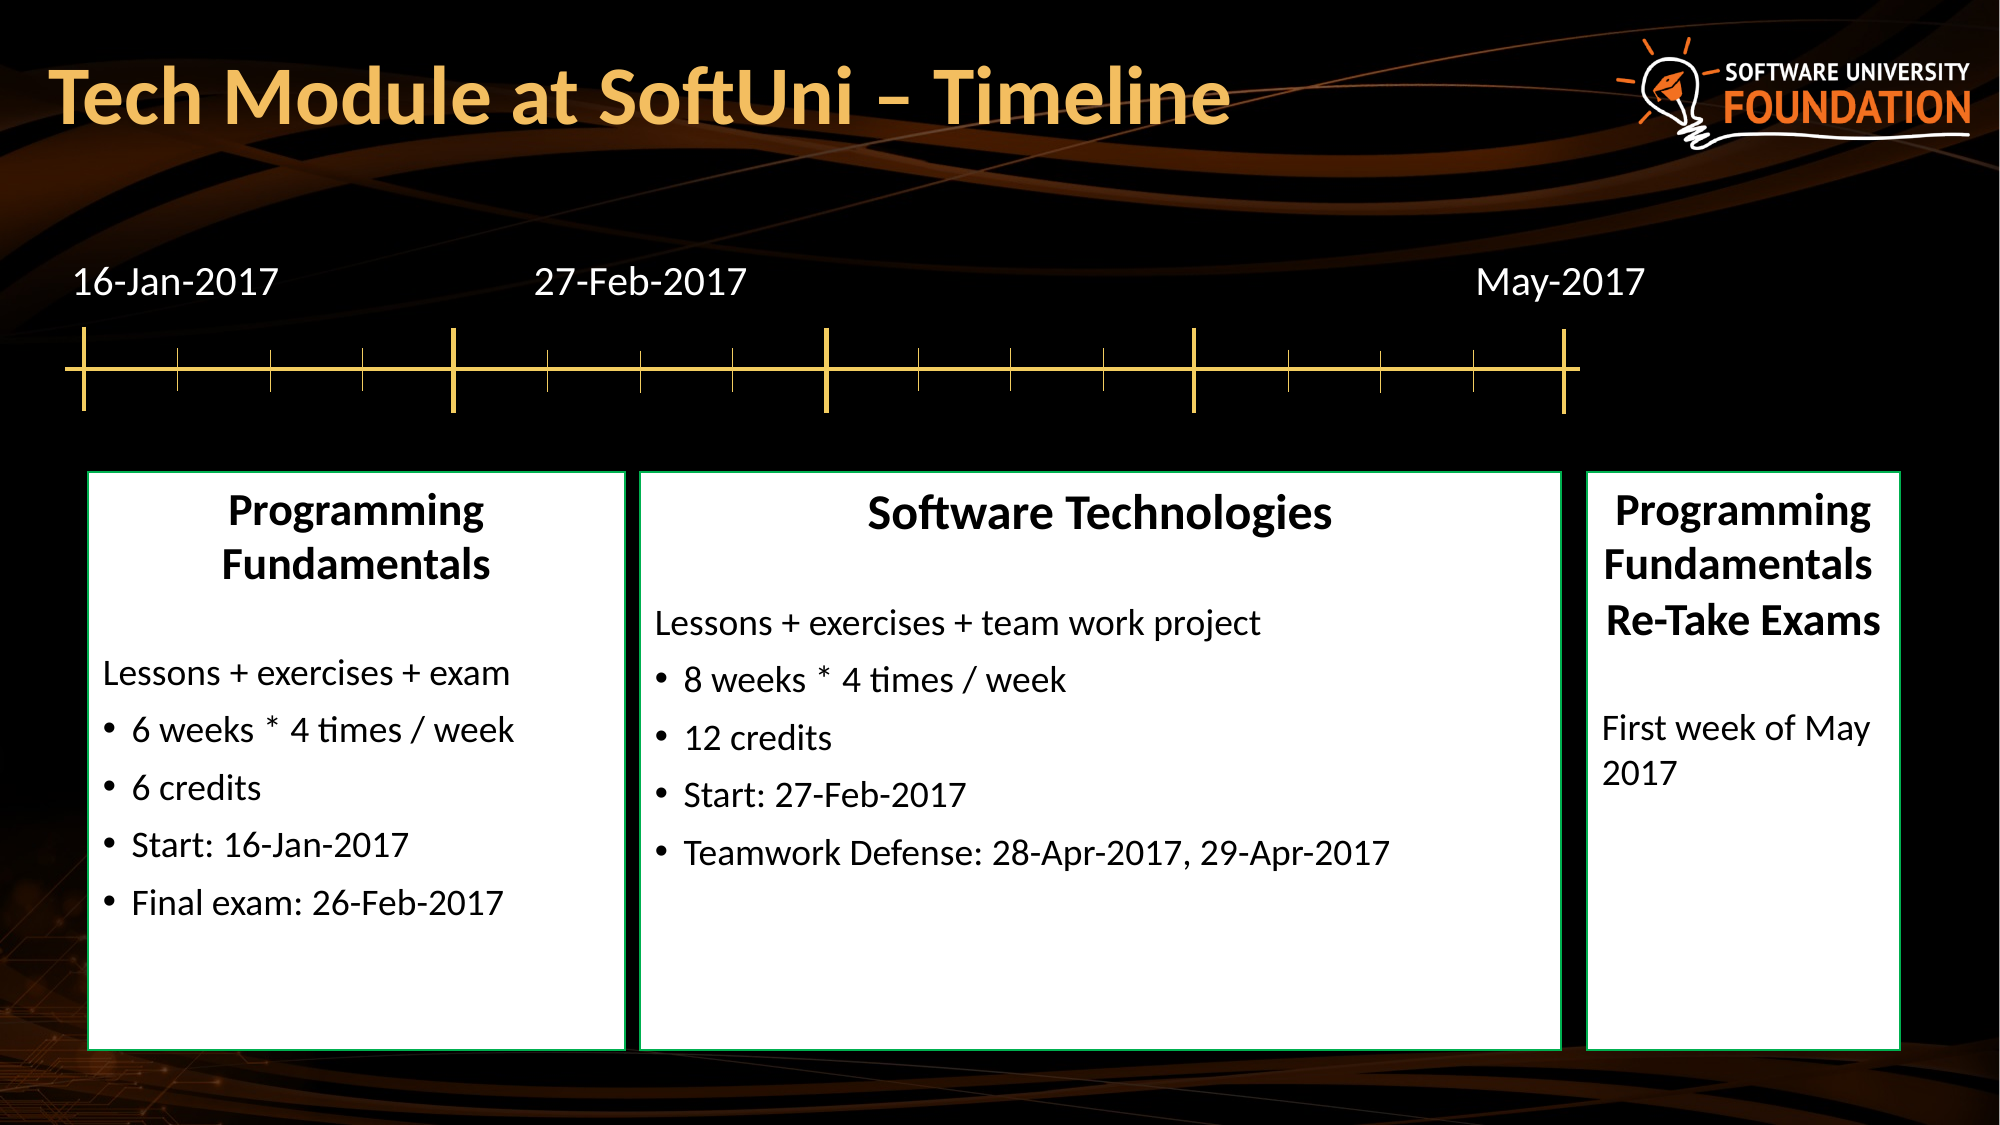

# Tech Module at SoftUni – Timeline
16-Jan-2017
27-Feb-2017
May-2017
Software Technologies

Lessons + exercises + team work project
8 weeks * 4 times / week
12 credits
Start: 27-Feb-2017
Teamwork Defense: 28-Apr-2017, 29-Apr-2017
Programming Fundamentals
Re-Take Exams

First week of May 2017
Programming Fundamentals

Lessons + exercises + exam
6 weeks * 4 times / week
6 credits
Start: 16-Jan-2017
Final exam: 26-Feb-2017